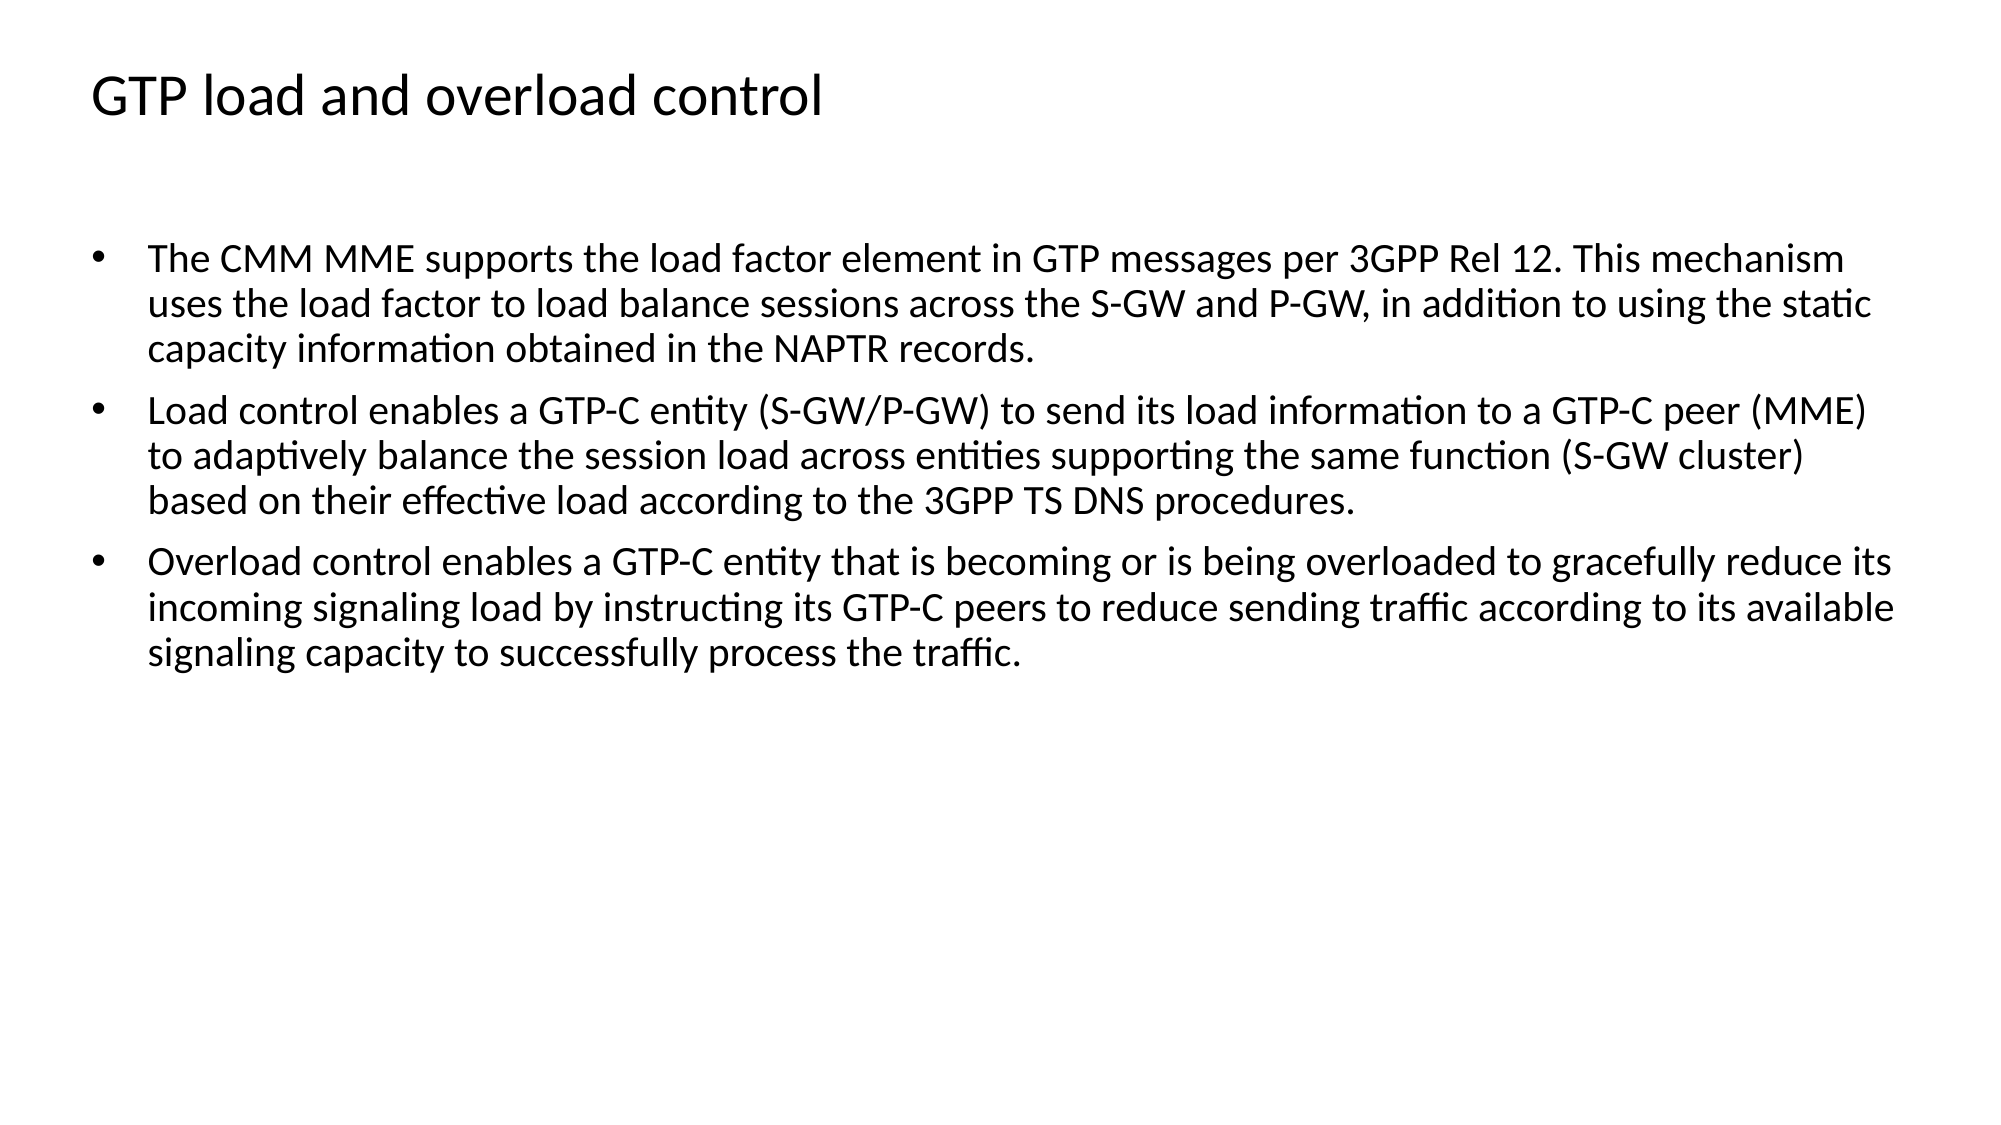

# GTP load and overload control

The CMM MME supports the load factor element in GTP messages per 3GPP Rel 12. This mechanism uses the load factor to load balance sessions across the S-GW and P-GW, in addition to using the static capacity information obtained in the NAPTR records.
Load control enables a GTP-C entity (S-GW/P-GW) to send its load information to a GTP-C peer (MME) to adaptively balance the session load across entities supporting the same function (S-GW cluster) based on their effective load according to the 3GPP TS DNS procedures.
Overload control enables a GTP-C entity that is becoming or is being overloaded to gracefully reduce its incoming signaling load by instructing its GTP-C peers to reduce sending traffic according to its available signaling capacity to successfully process the traffic.